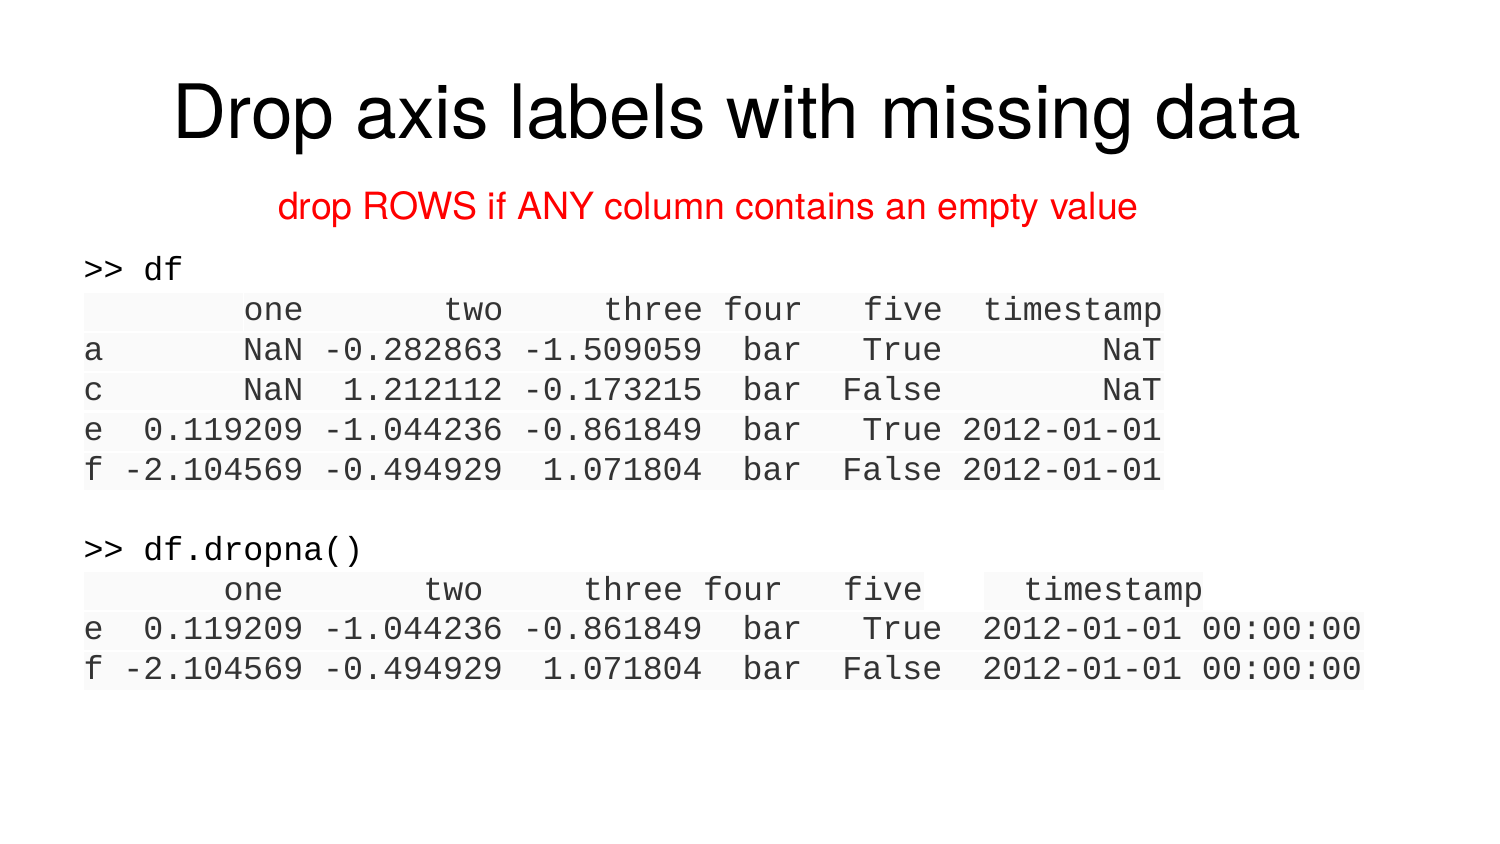

# Drop axis labels with missing data
drop ROWS if ANY column contains an empty value
>> df
        one       two     three four   five  timestamp
a       NaN -0.282863 -1.509059  bar   True        NaT
c       NaN  1.212112 -0.173215  bar  False        NaT
e  0.119209 -1.044236 -0.861849  bar   True 2012-01-01
f -2.104569 -0.494929  1.071804  bar  False 2012-01-01

>> df.dropna()
       one       two     three four   five	  timestamp
e  0.119209 -1.044236 -0.861849  bar   True  2012-01-01 00:00:00
f -2.104569 -0.494929  1.071804  bar  False  2012-01-01 00:00:00